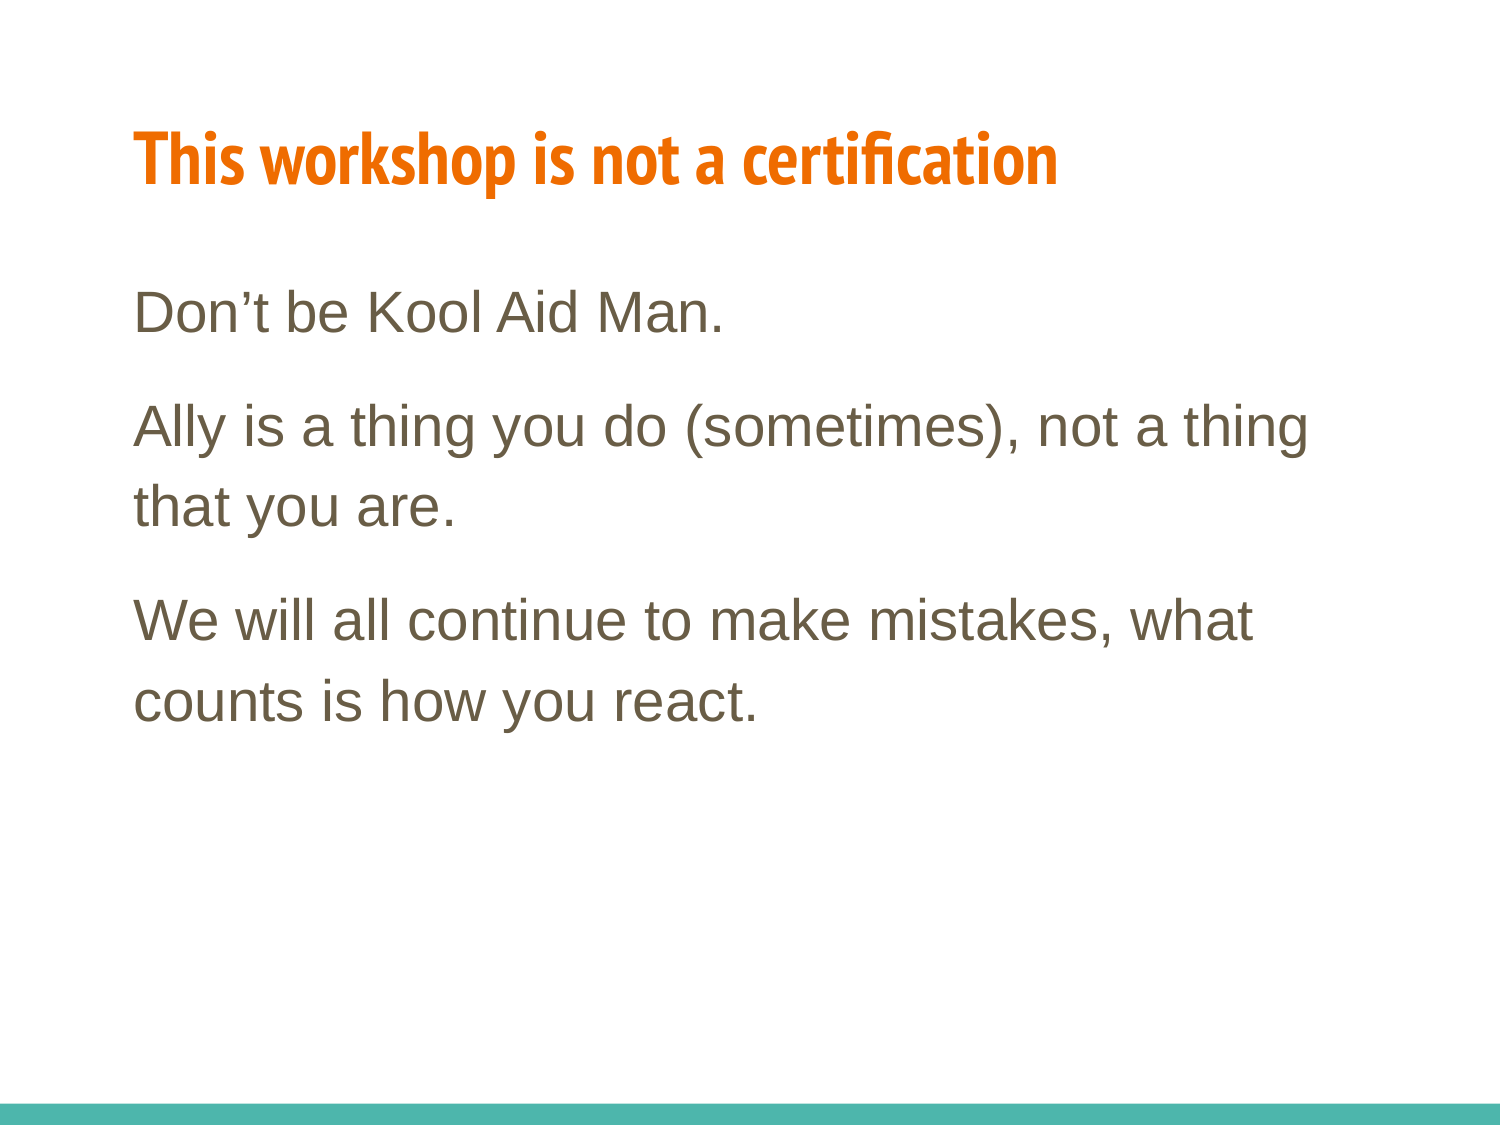

# This workshop is not a certification
Don’t be Kool Aid Man.
Ally is a thing you do (sometimes), not a thing that you are.
We will all continue to make mistakes, what counts is how you react.